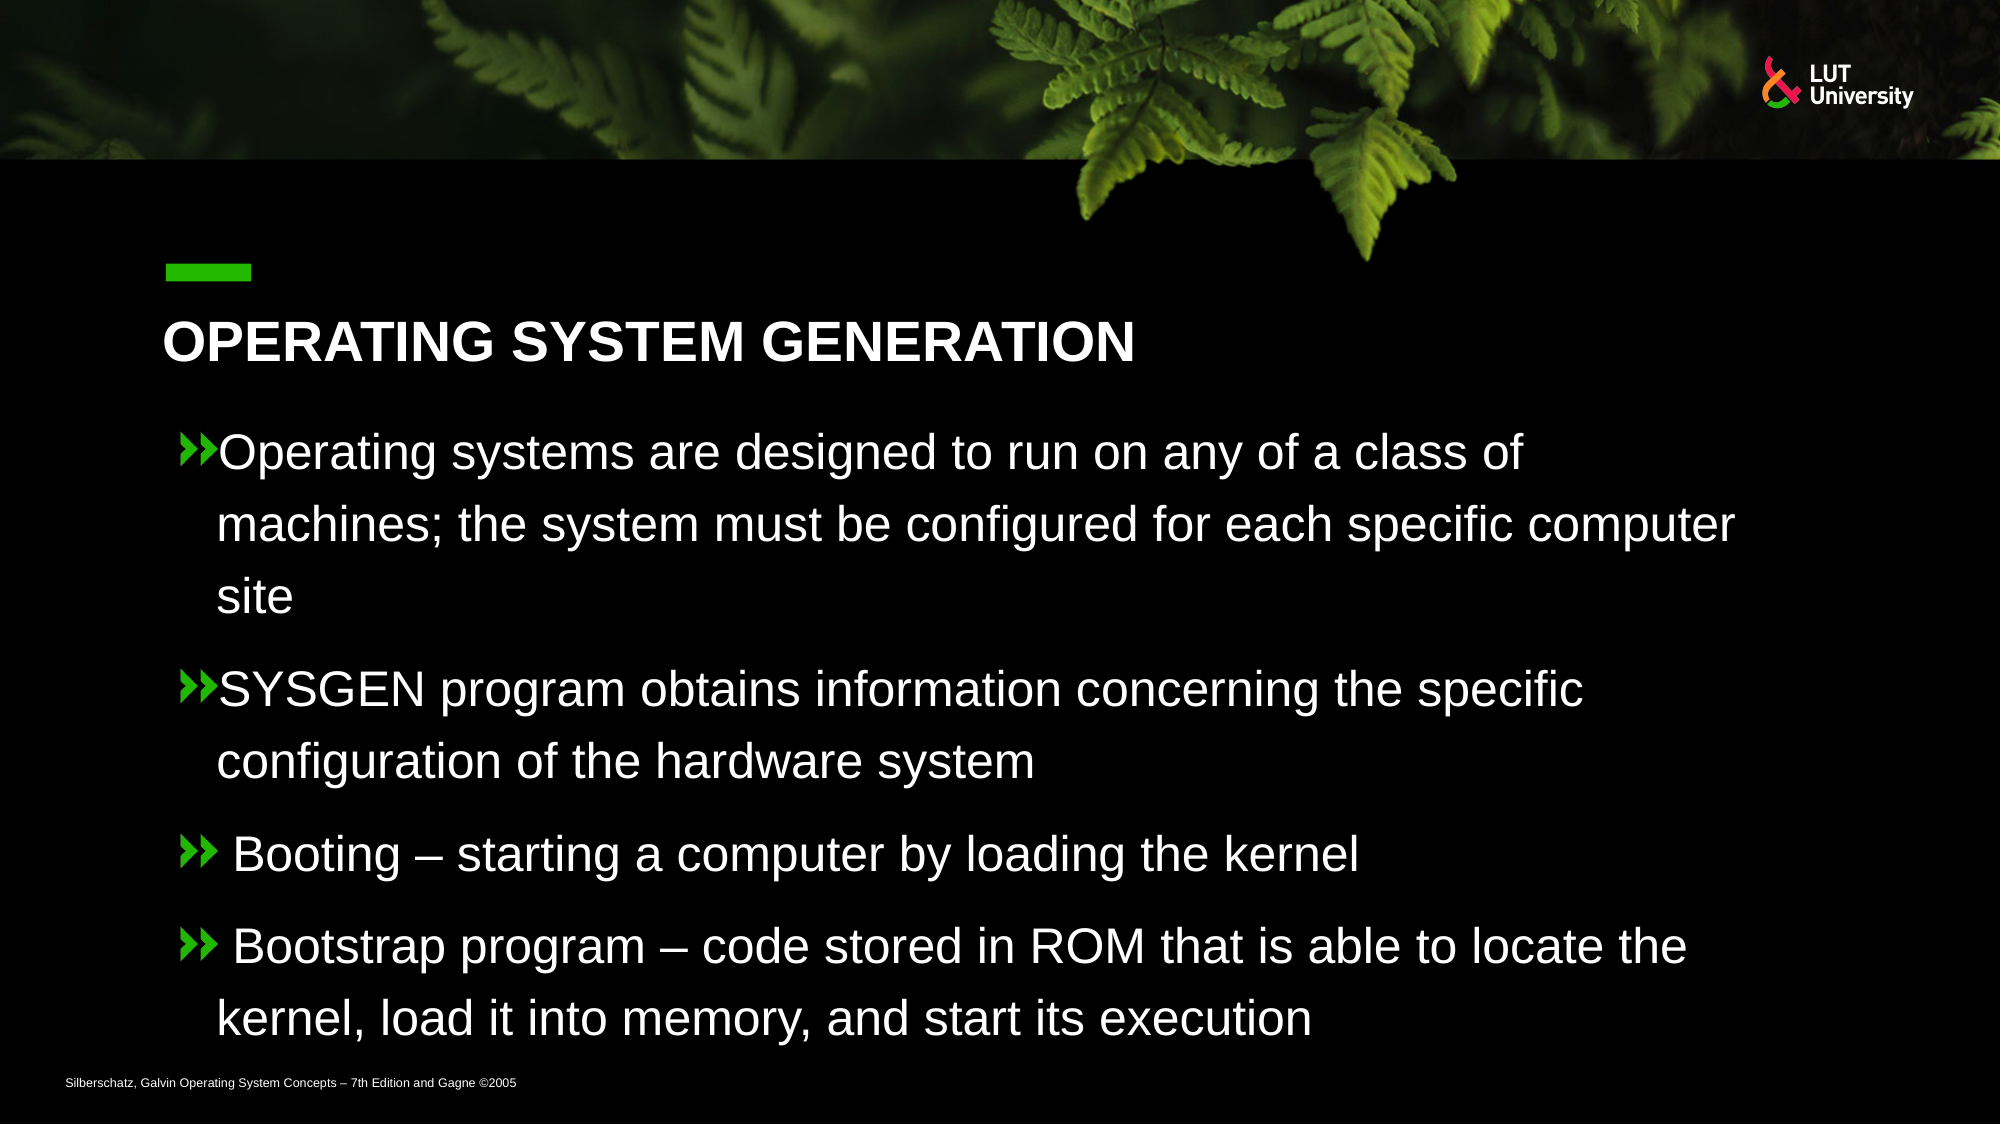

# Operating System Generation
Operating systems are designed to run on any of a class of machines; the system must be configured for each specific computer site
SYSGEN program obtains information concerning the specific configuration of the hardware system
 Booting – starting a computer by loading the kernel
 Bootstrap program – code stored in ROM that is able to locate the kernel, load it into memory, and start its execution
Silberschatz, Galvin Operating System Concepts – 7th Edition and Gagne ©2005